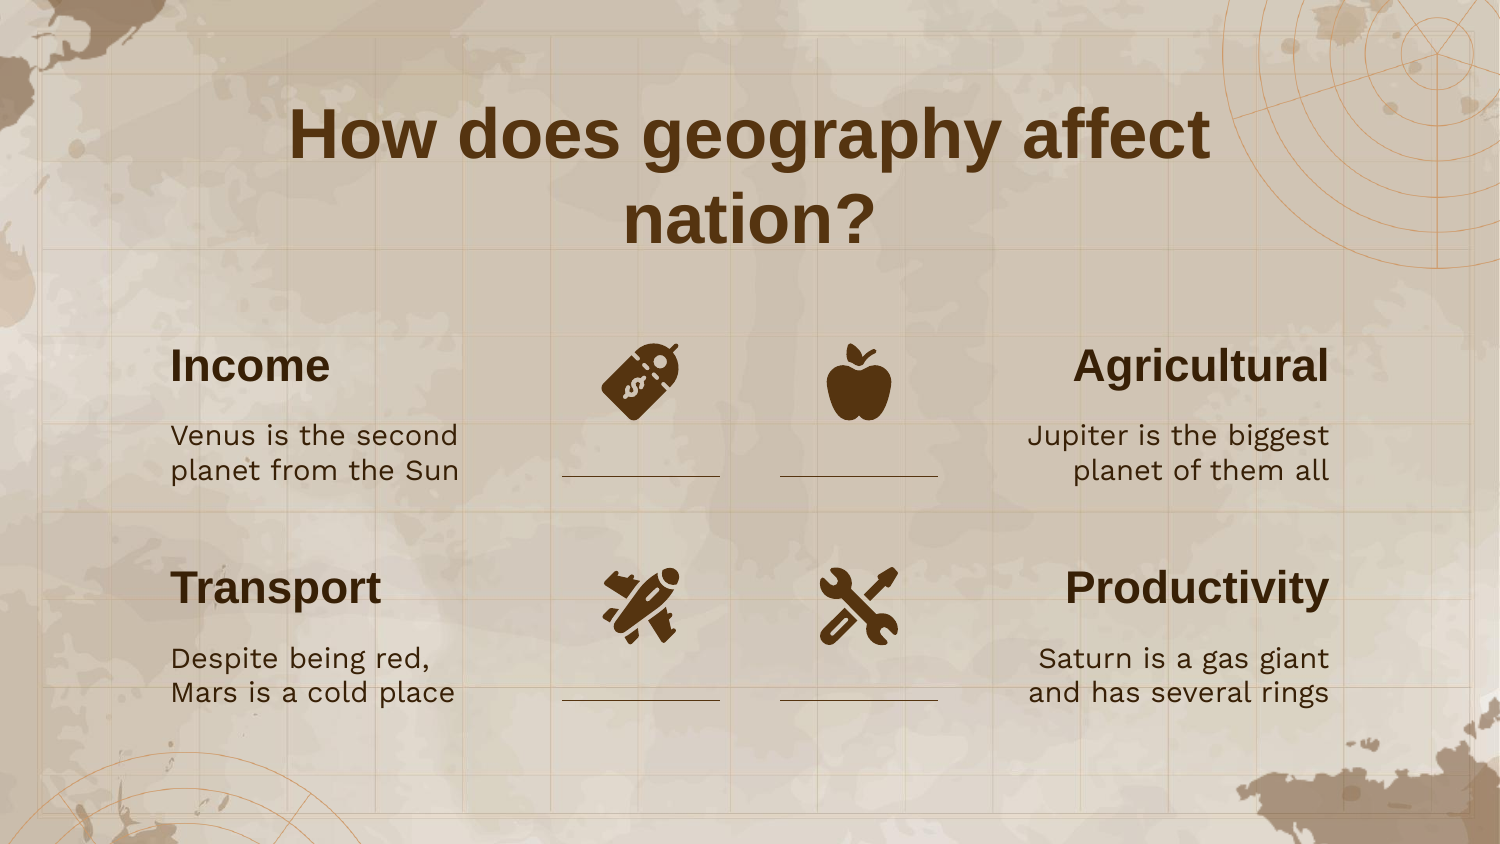

# How does geography affect nation?
Income
Agricultural

Venus is the second planet from the Sun
Jupiter is the biggest planet of them all
Transport
Productivity

Despite being red, Mars is a cold place
Saturn is a gas giant and has several rings